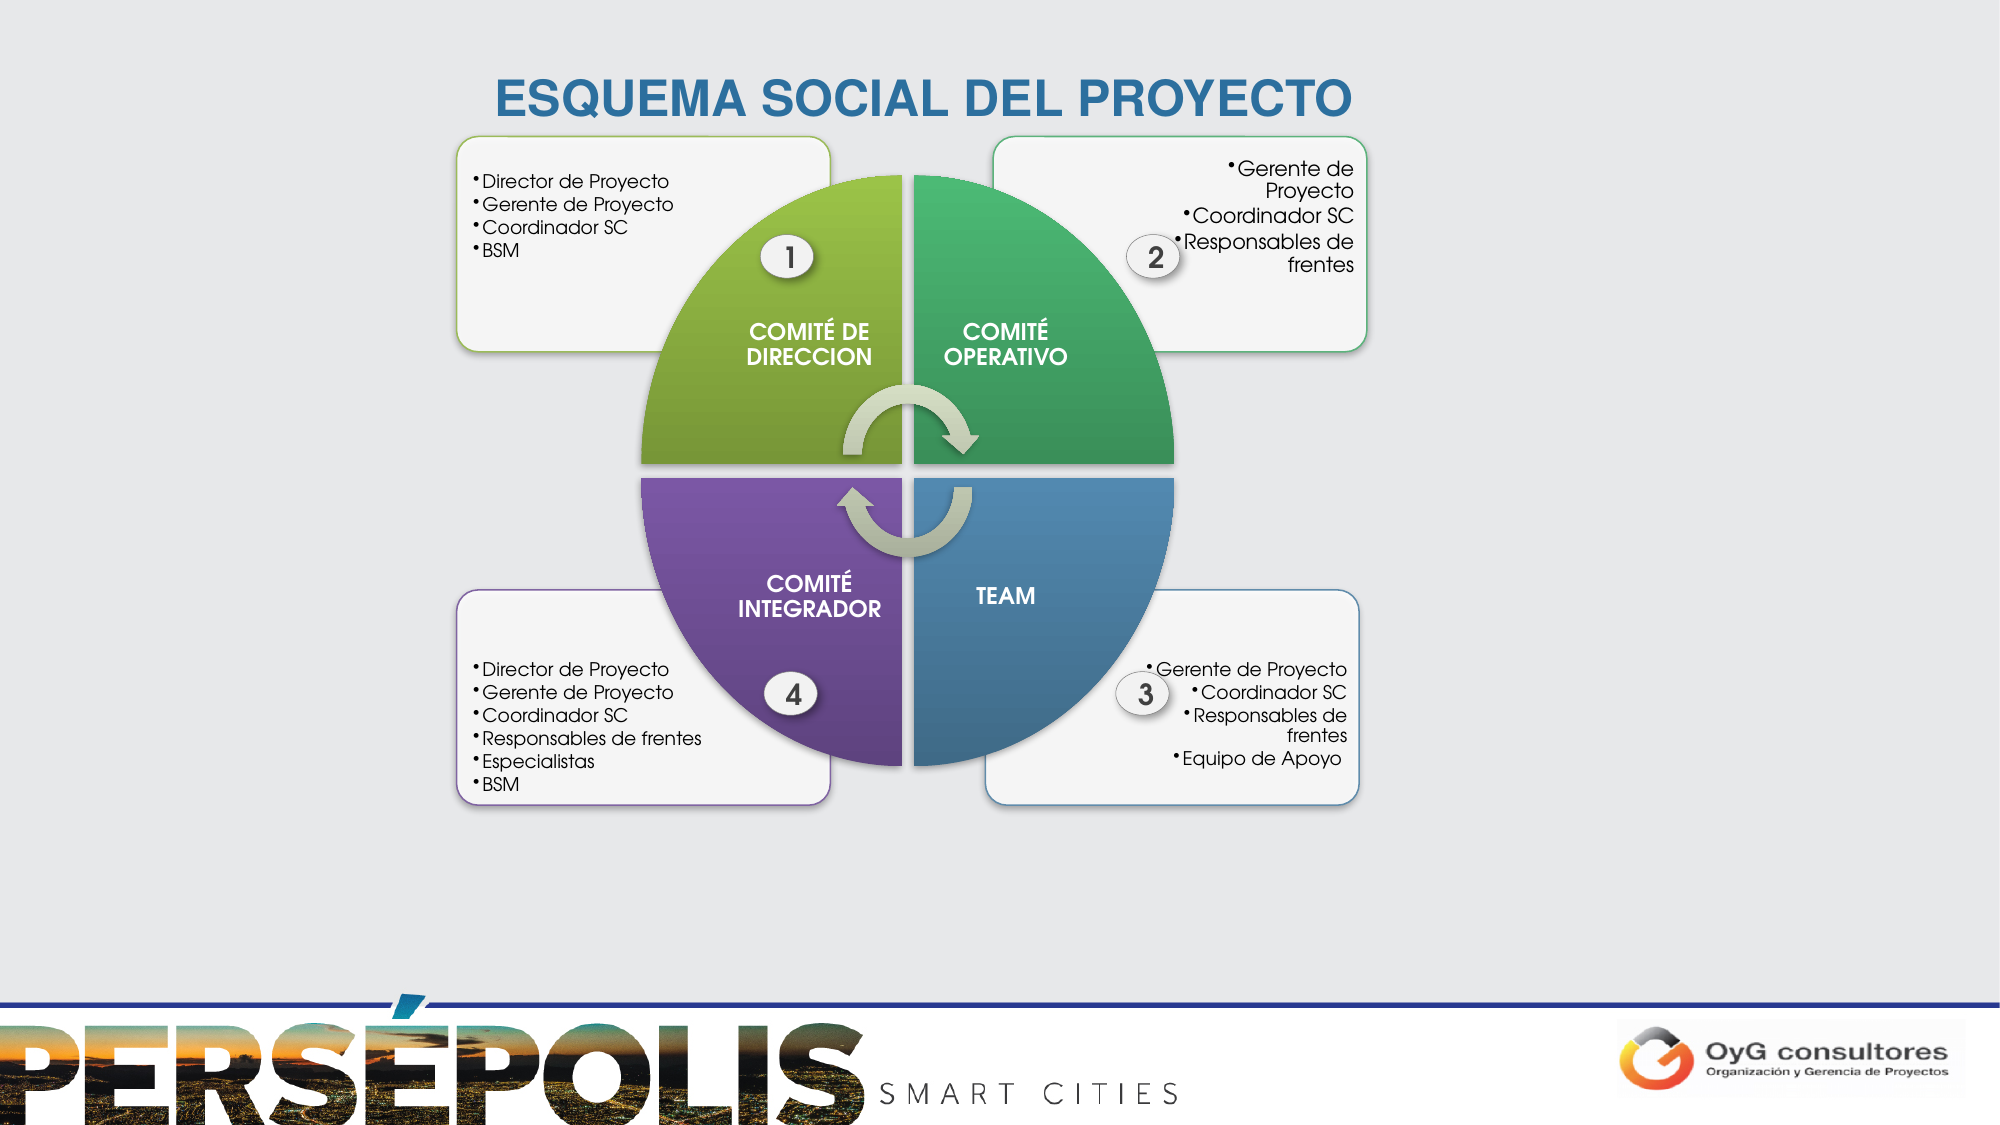

ESQUEMA SOCIAL DEL PROYECTO
Gerente de Proyecto
Coordinador SC
Responsables de frentes
Equipo de Apoyo
Director de Proyecto
Gerente de Proyecto
Coordinador SC
Responsables de frentes
Especialistas
BSM
Gerente de Proyecto
Coordinador SC
Responsables de frentes
Director de Proyecto
Gerente de Proyecto
Coordinador SC
BSM
COMITÉ DE DIRECCION

COMITÉ OPERATIVO

TEAM

COMITÉ INTEGRADOR
1
2
4
3